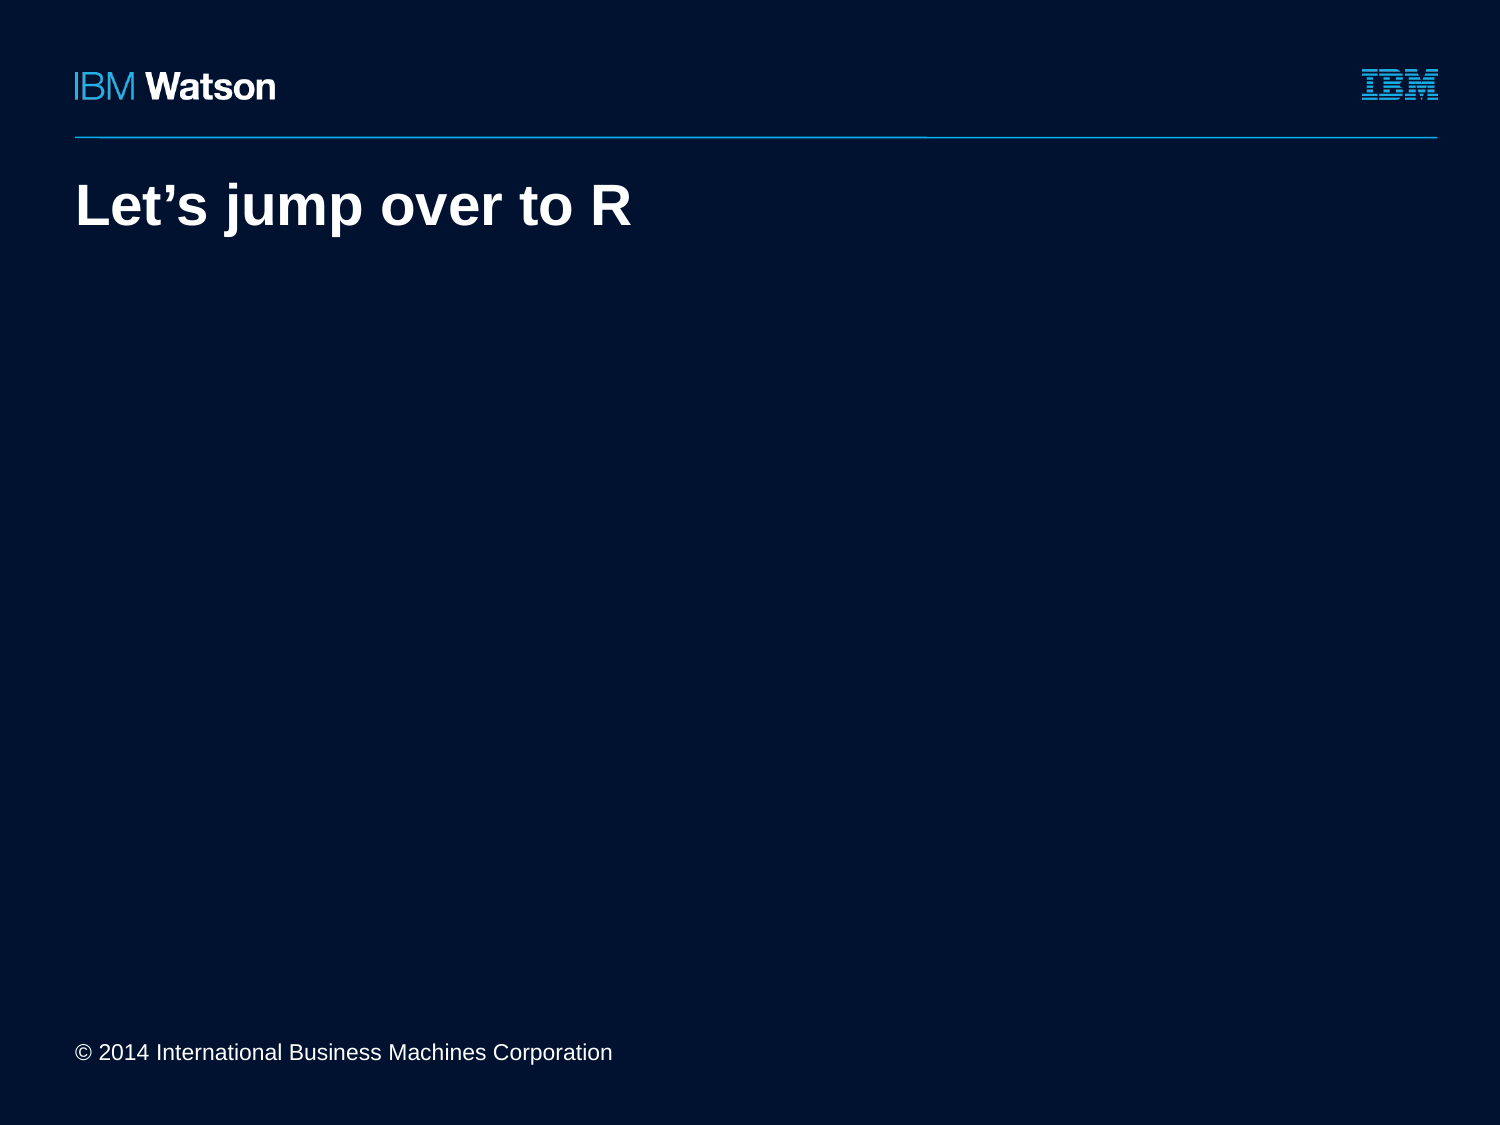

# Let’s jump over to R
© 2014 International Business Machines Corporation